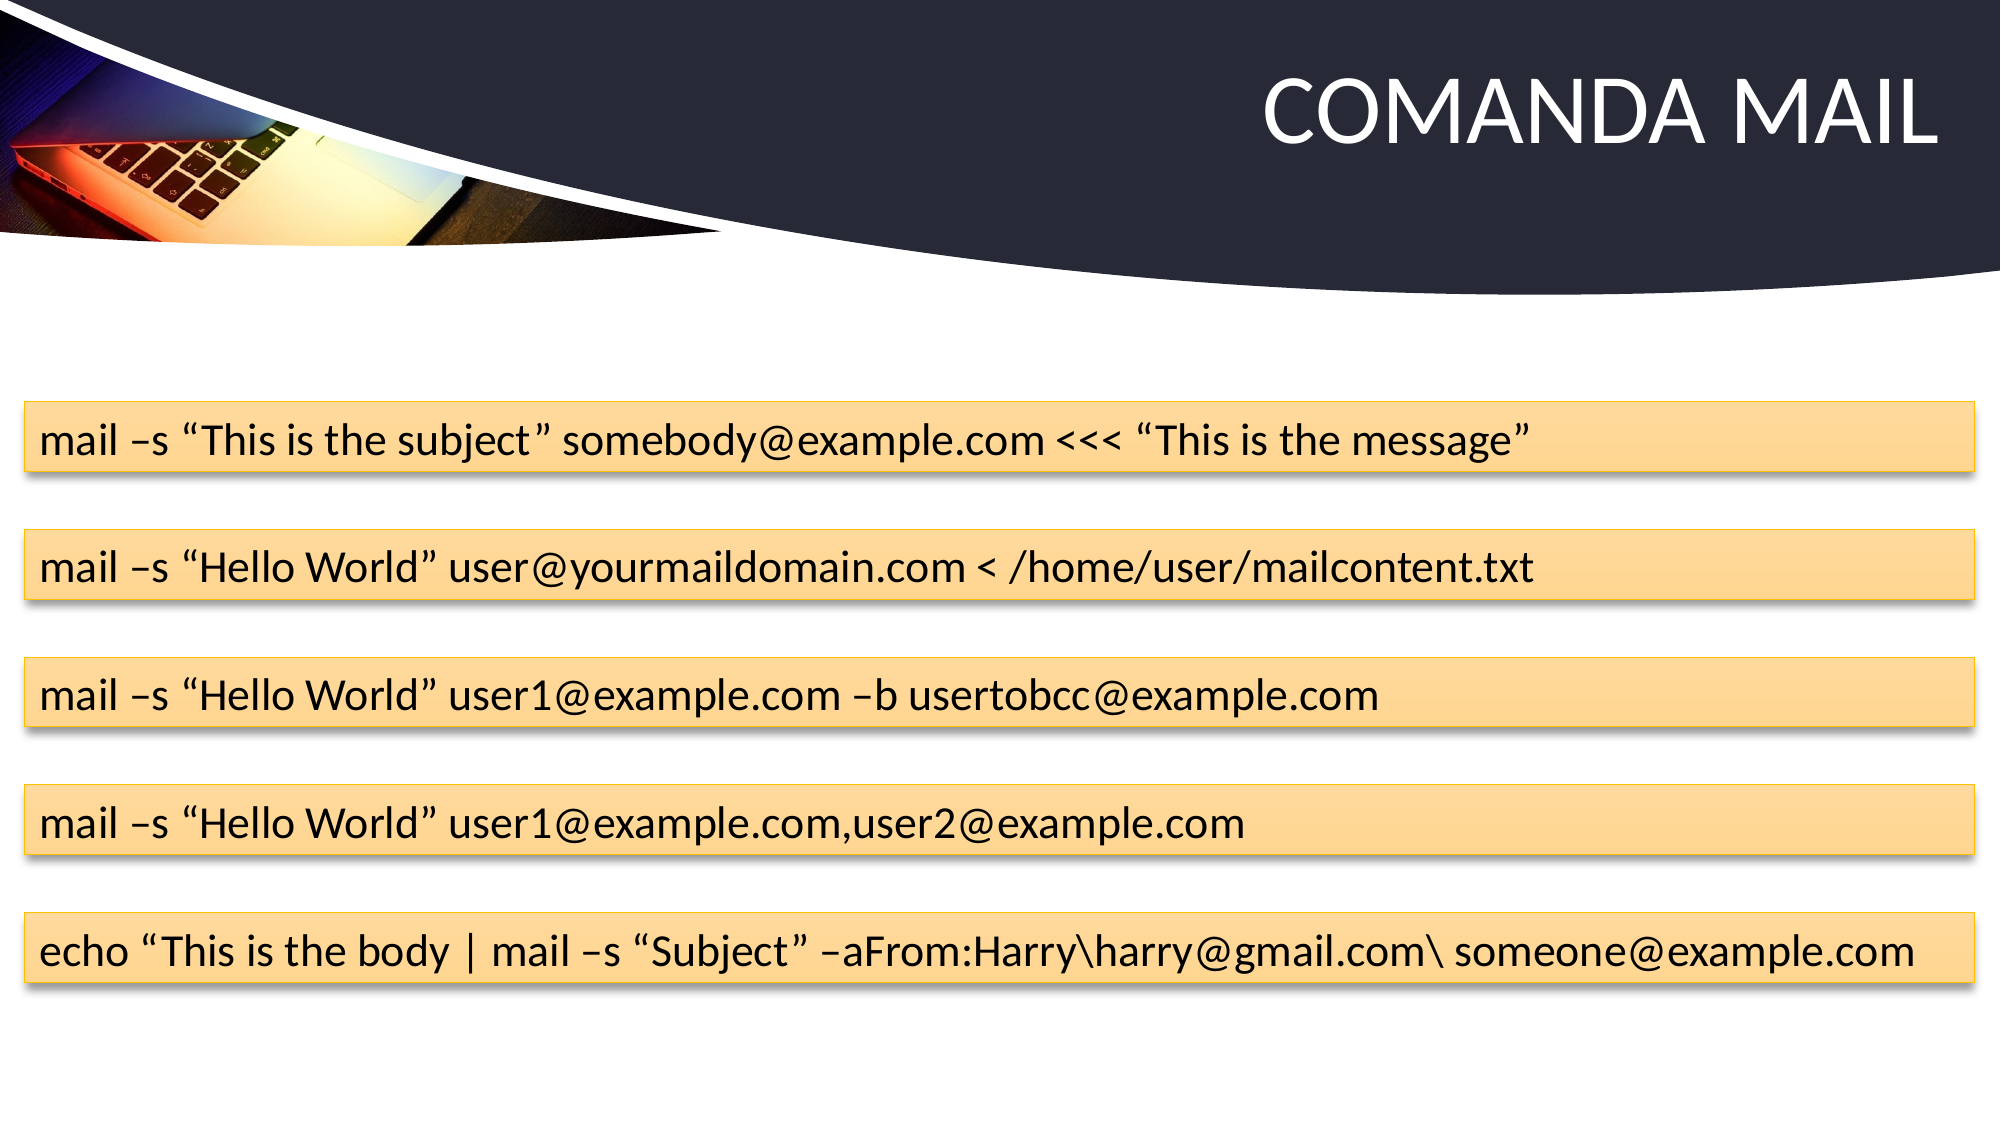

# Comanda mail
mail –s “This is the subject” somebody@example.com <<< “This is the message”
mail –s “Hello World” user@yourmaildomain.com < /home/user/mailcontent.txt
mail –s “Hello World” user1@example.com –b usertobcc@example.com
mail –s “Hello World” user1@example.com,user2@example.com
echo “This is the body | mail –s “Subject” –aFrom:Harry\harry@gmail.com\ someone@example.com